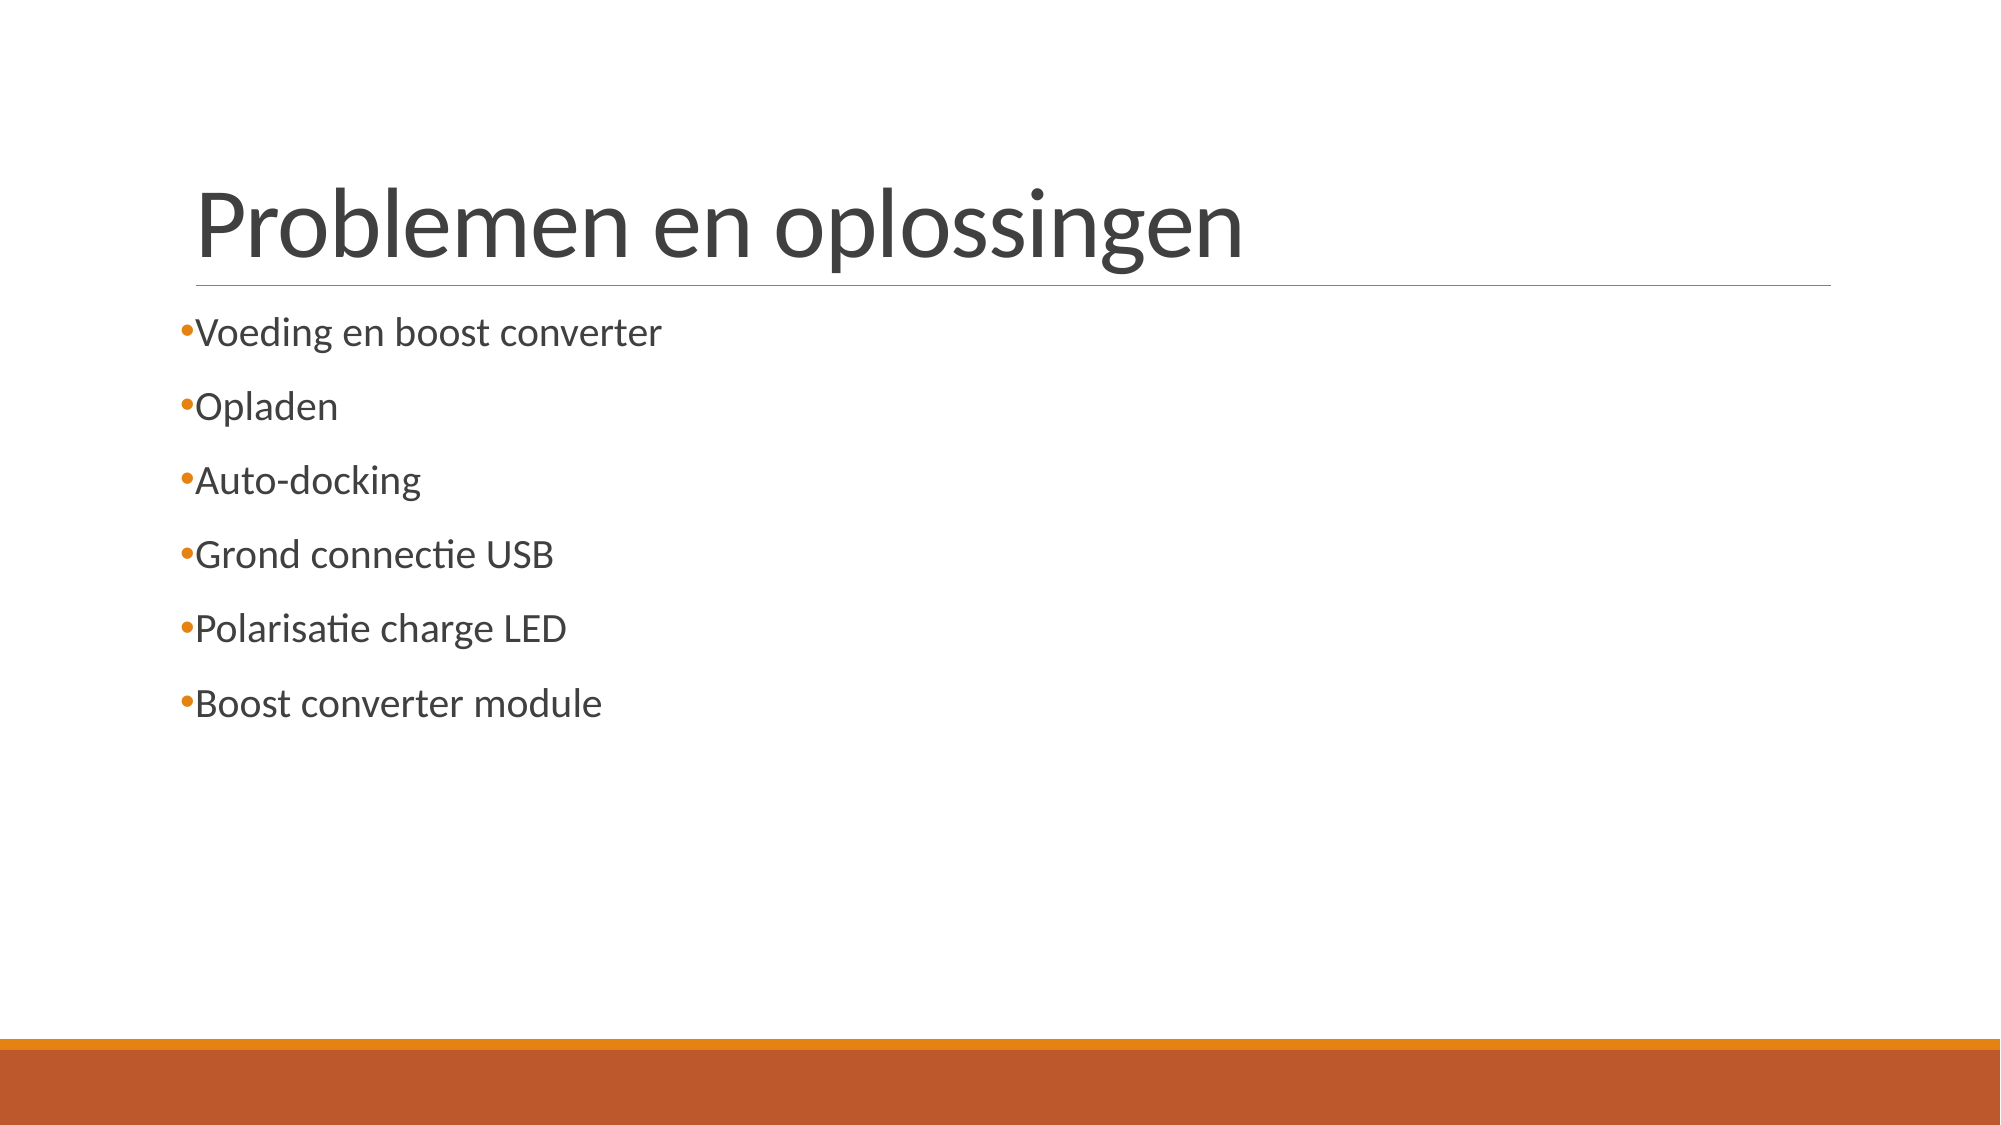

# Problemen en oplossingen
Voeding en boost converter
Opladen
Auto-docking
Grond connectie USB
Polarisatie charge LED
Boost converter module